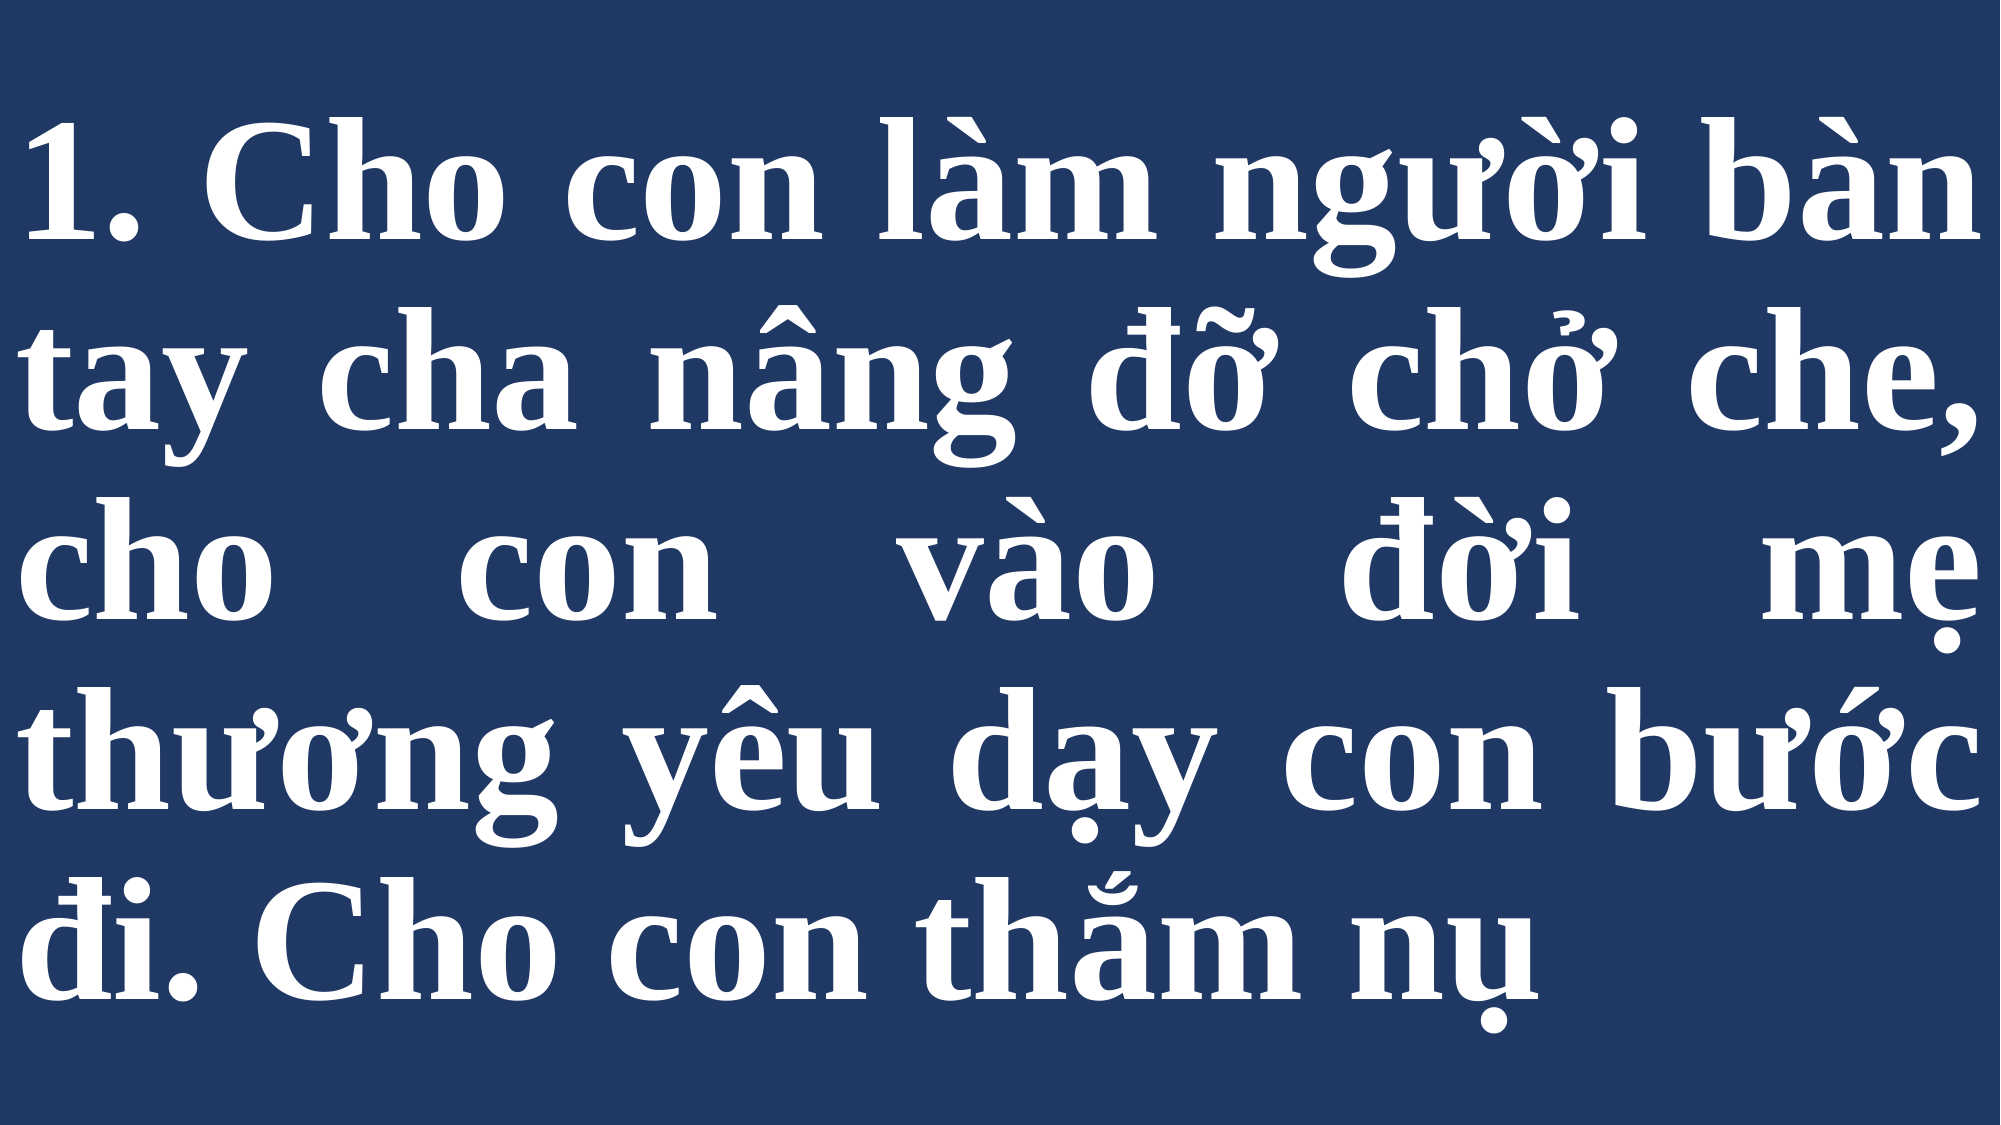

# 1. Cho con làm người bàn tay cha nâng đỡ chở che, cho con vào đời mẹ thương yêu dạy con bước đi. Cho con thắm nụ